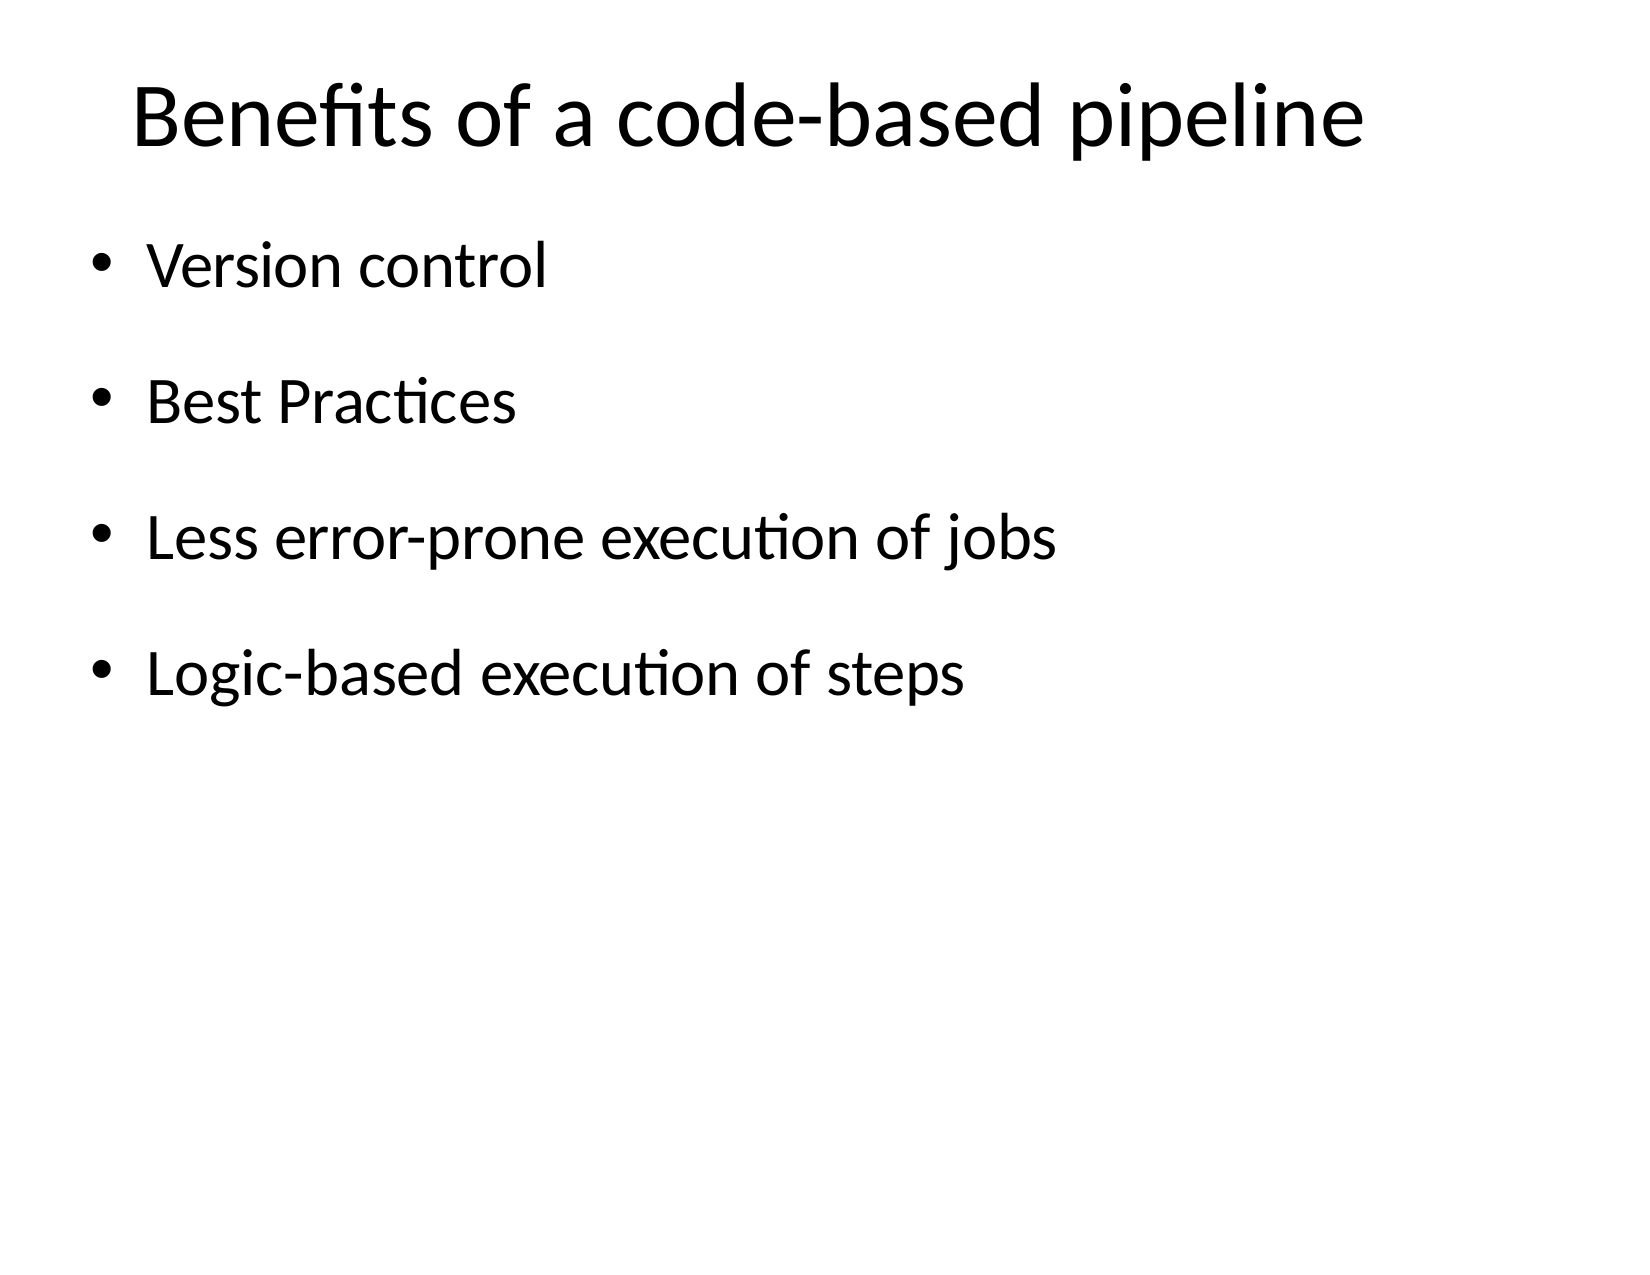

# Benefits of a code-based pipeline
Version control
Best Practices
Less error-prone execution of jobs
Logic-based execution of steps